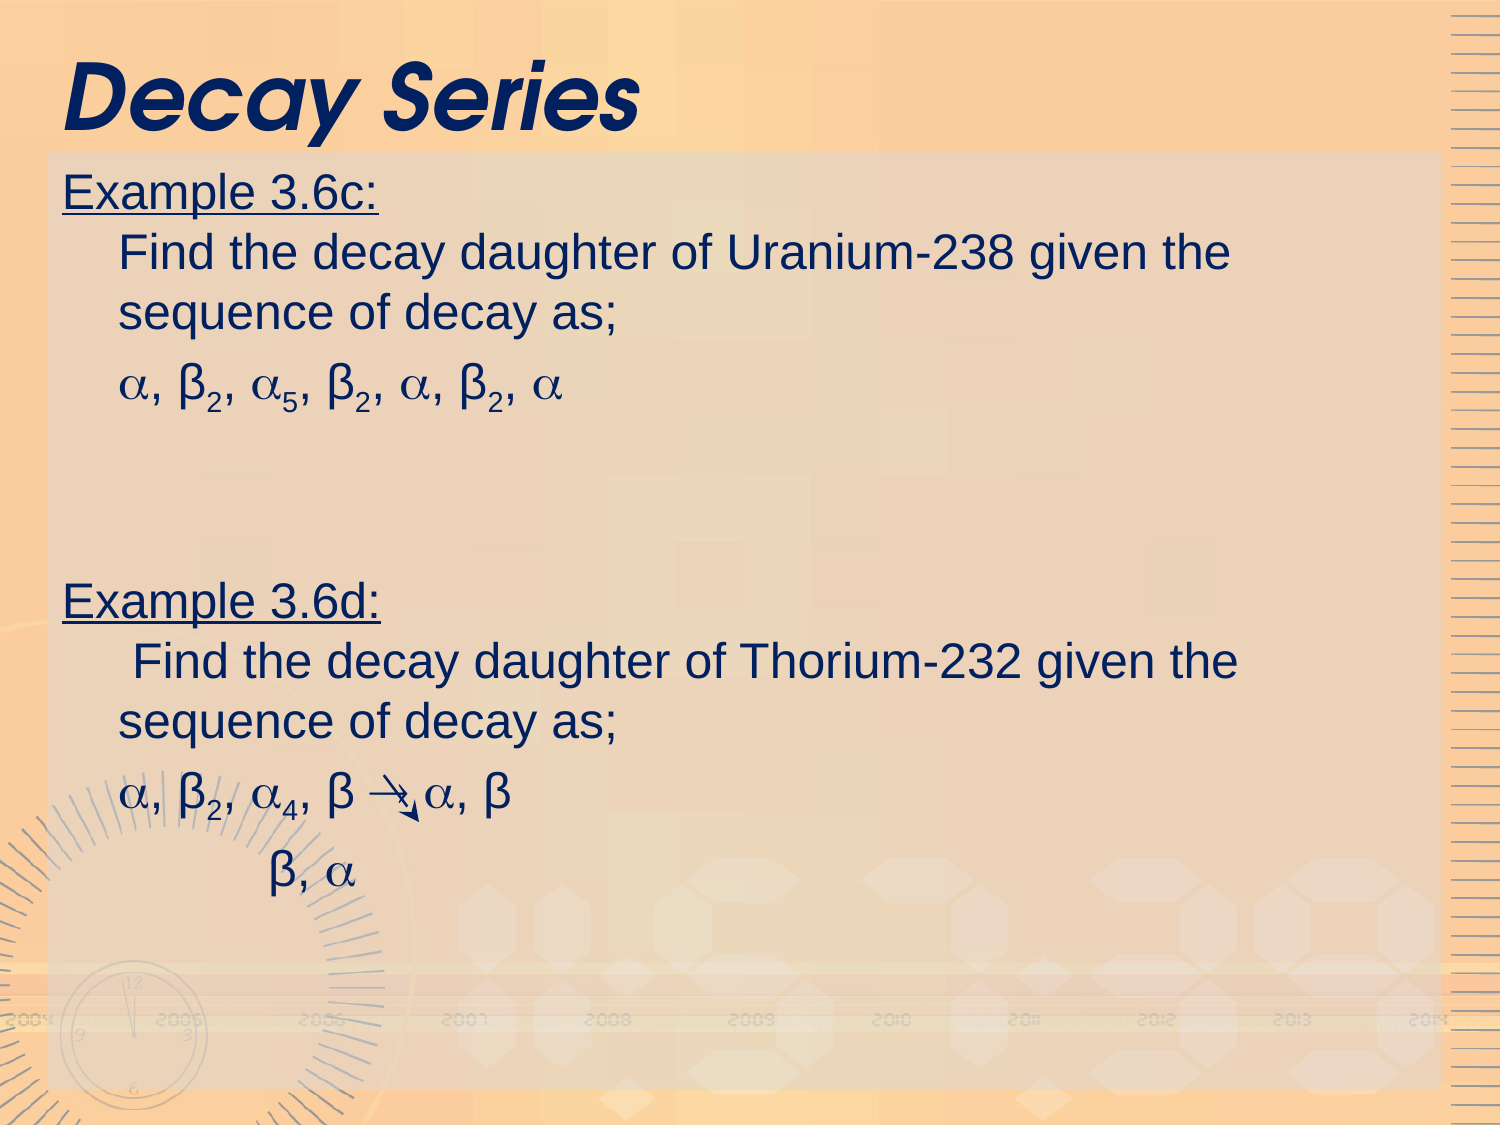

# Decay Series
Example 3.6c:
Find the decay daughter of Uranium-238 given the sequence of decay as;
	α, β2, α5, β2, α, β2, α

Example 3.6d:
 Find the decay daughter of Thorium-232 given the sequence of decay as;
	α, β2, α4, β → α, β
		β, α